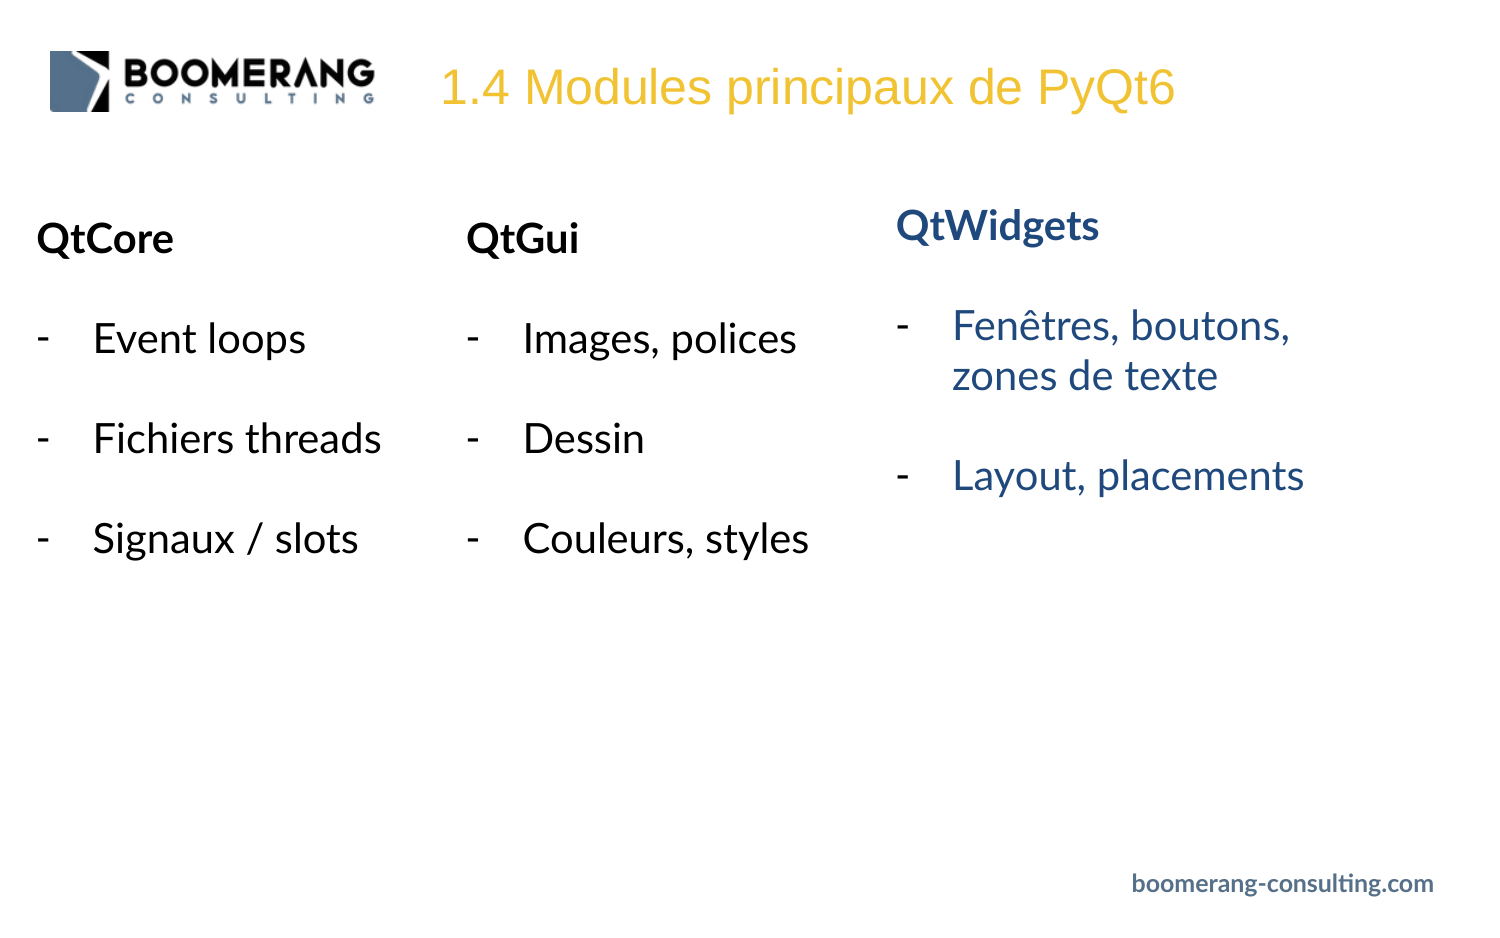

# 1.4 Modules principaux de PyQt6
QtWidgets

Fenêtres, boutons, zones de texte

Layout, placements
QtGui

Images, polices

Dessin

Couleurs, styles
QtCore

Event loops

Fichiers threads

Signaux / slots